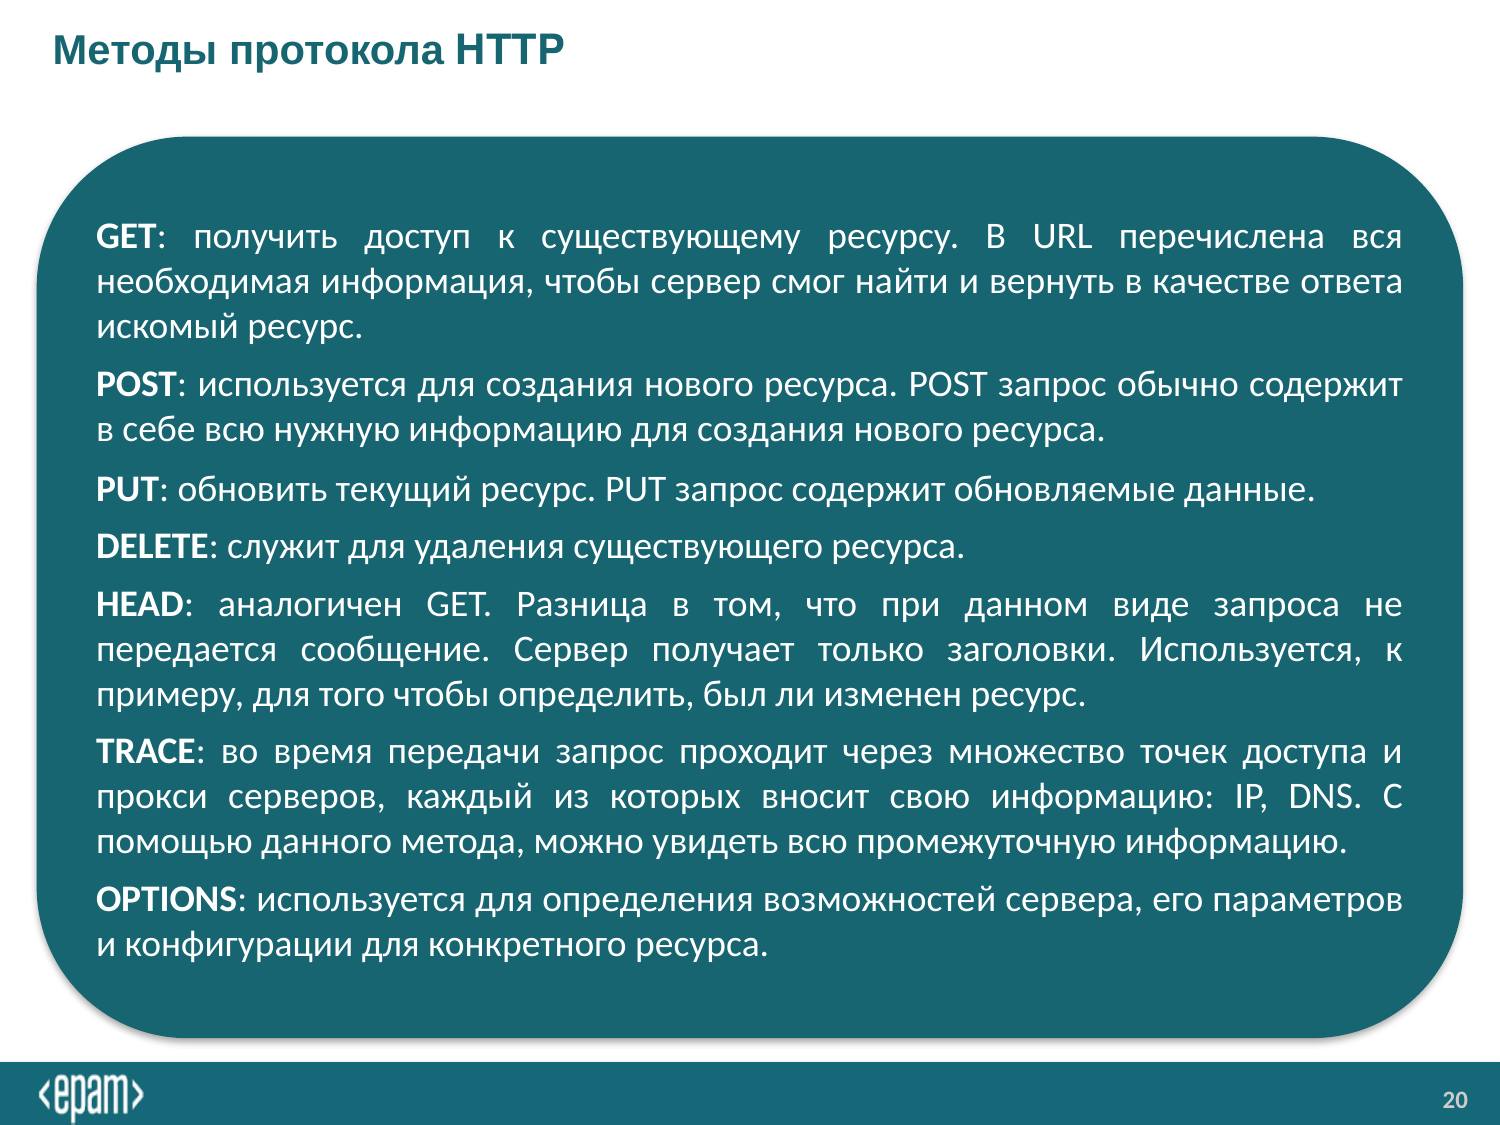

# Методы протокола HTTP
GET: получить доступ к существующему ресурсу. В URL перечислена вся необходимая информация, чтобы сервер смог найти и вернуть в качестве ответа искомый ресурс.

POST: используется для создания нового ресурса. POST запрос обычно содержит в себе всю нужную информацию для создания нового ресурса.

PUT: обновить текущий ресурс. PUT запрос содержит обновляемые данные.

DELETE: служит для удаления существующего ресурса.

HEAD: аналогичен GET. Разница в том, что при данном виде запроса не передается сообщение. Сервер получает только заголовки. Используется, к примеру, для того чтобы определить, был ли изменен ресурс.

TRACE: во время передачи запрос проходит через множество точек доступа и прокси серверов, каждый из которых вносит свою информацию: IP, DNS. С помощью данного метода, можно увидеть всю промежуточную информацию.

OPTIONS: используется для определения возможностей сервера, его параметров и конфигурации для конкретного ресурса.